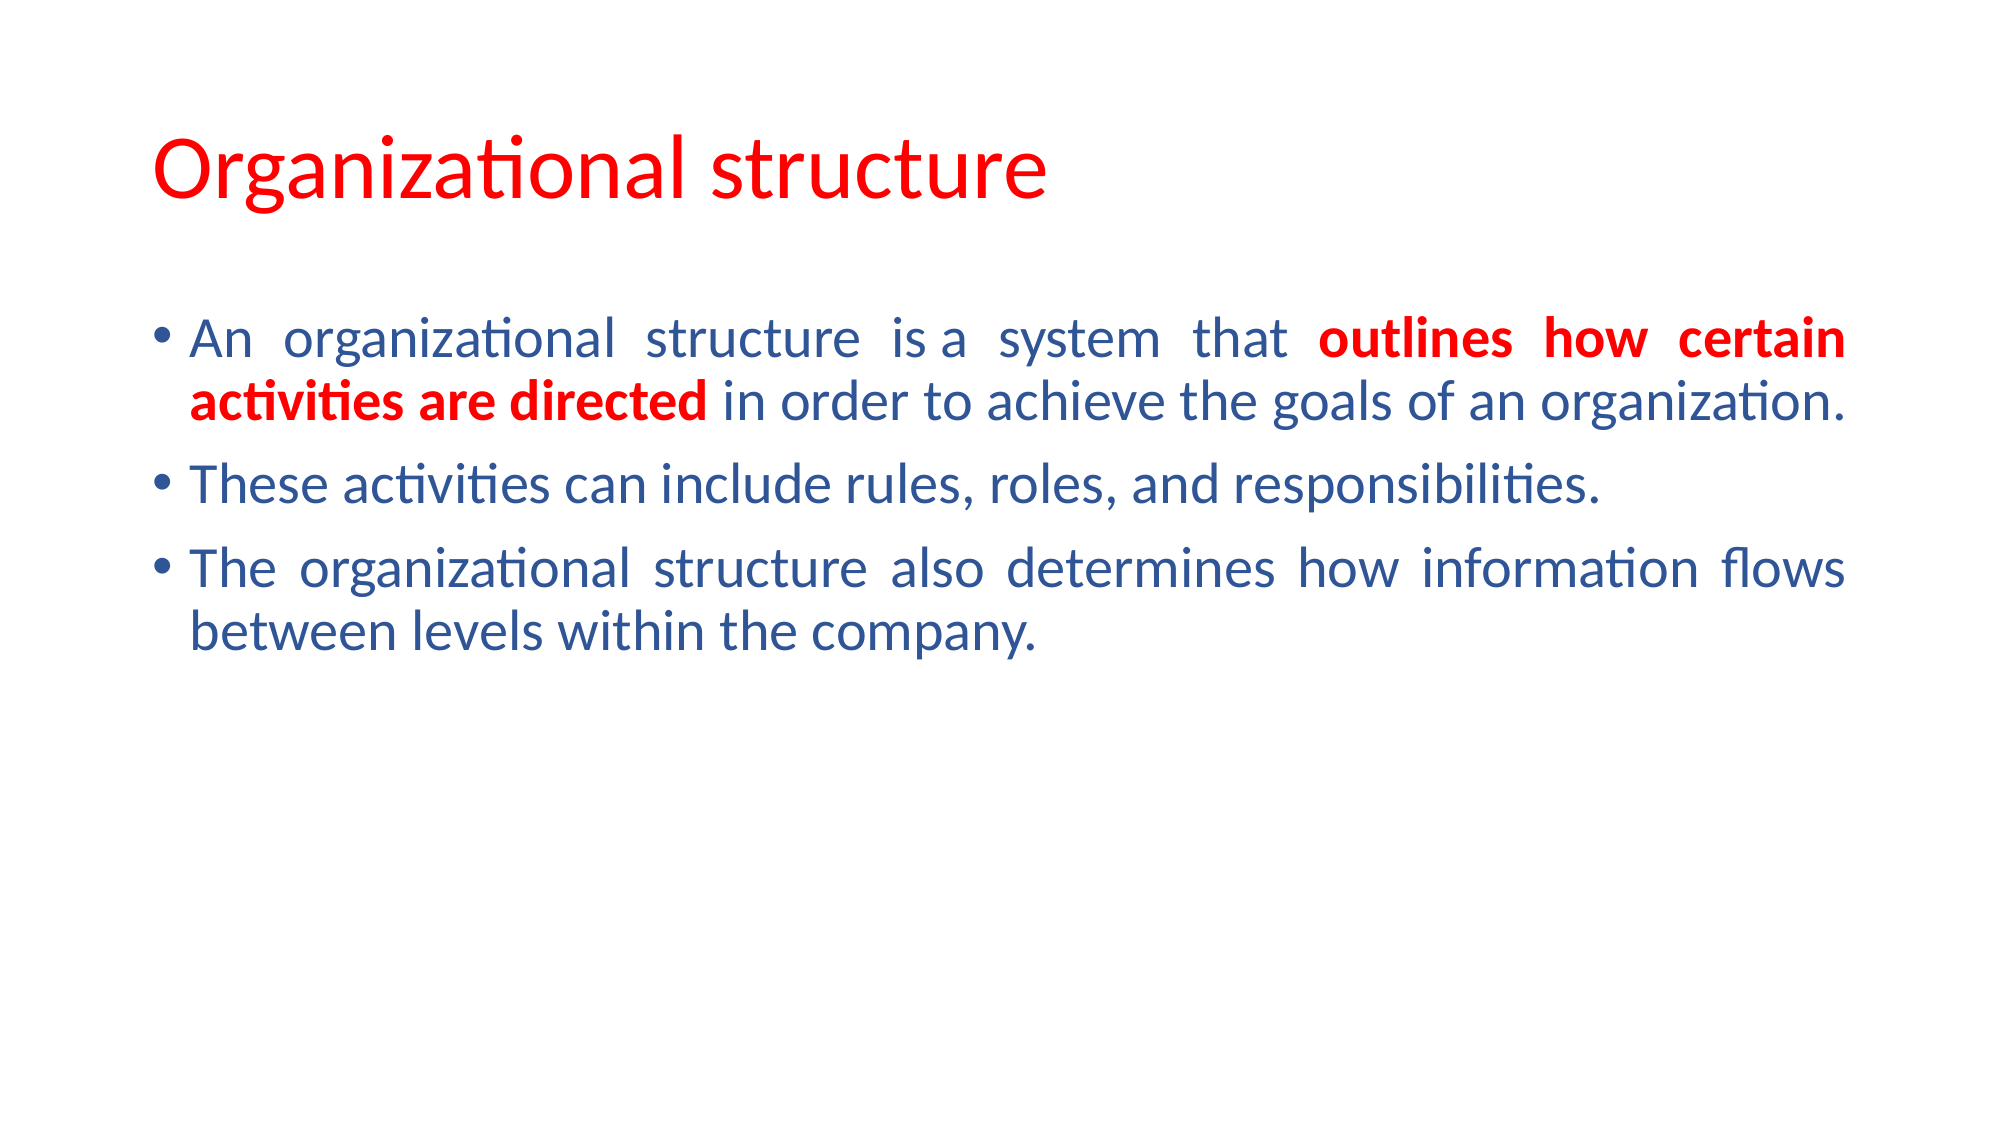

# Organizational structure
An organizational structure is a system that outlines how certain activities are directed in order to achieve the goals of an organization.
These activities can include rules, roles, and responsibilities.
The organizational structure also determines how information flows between levels within the company.